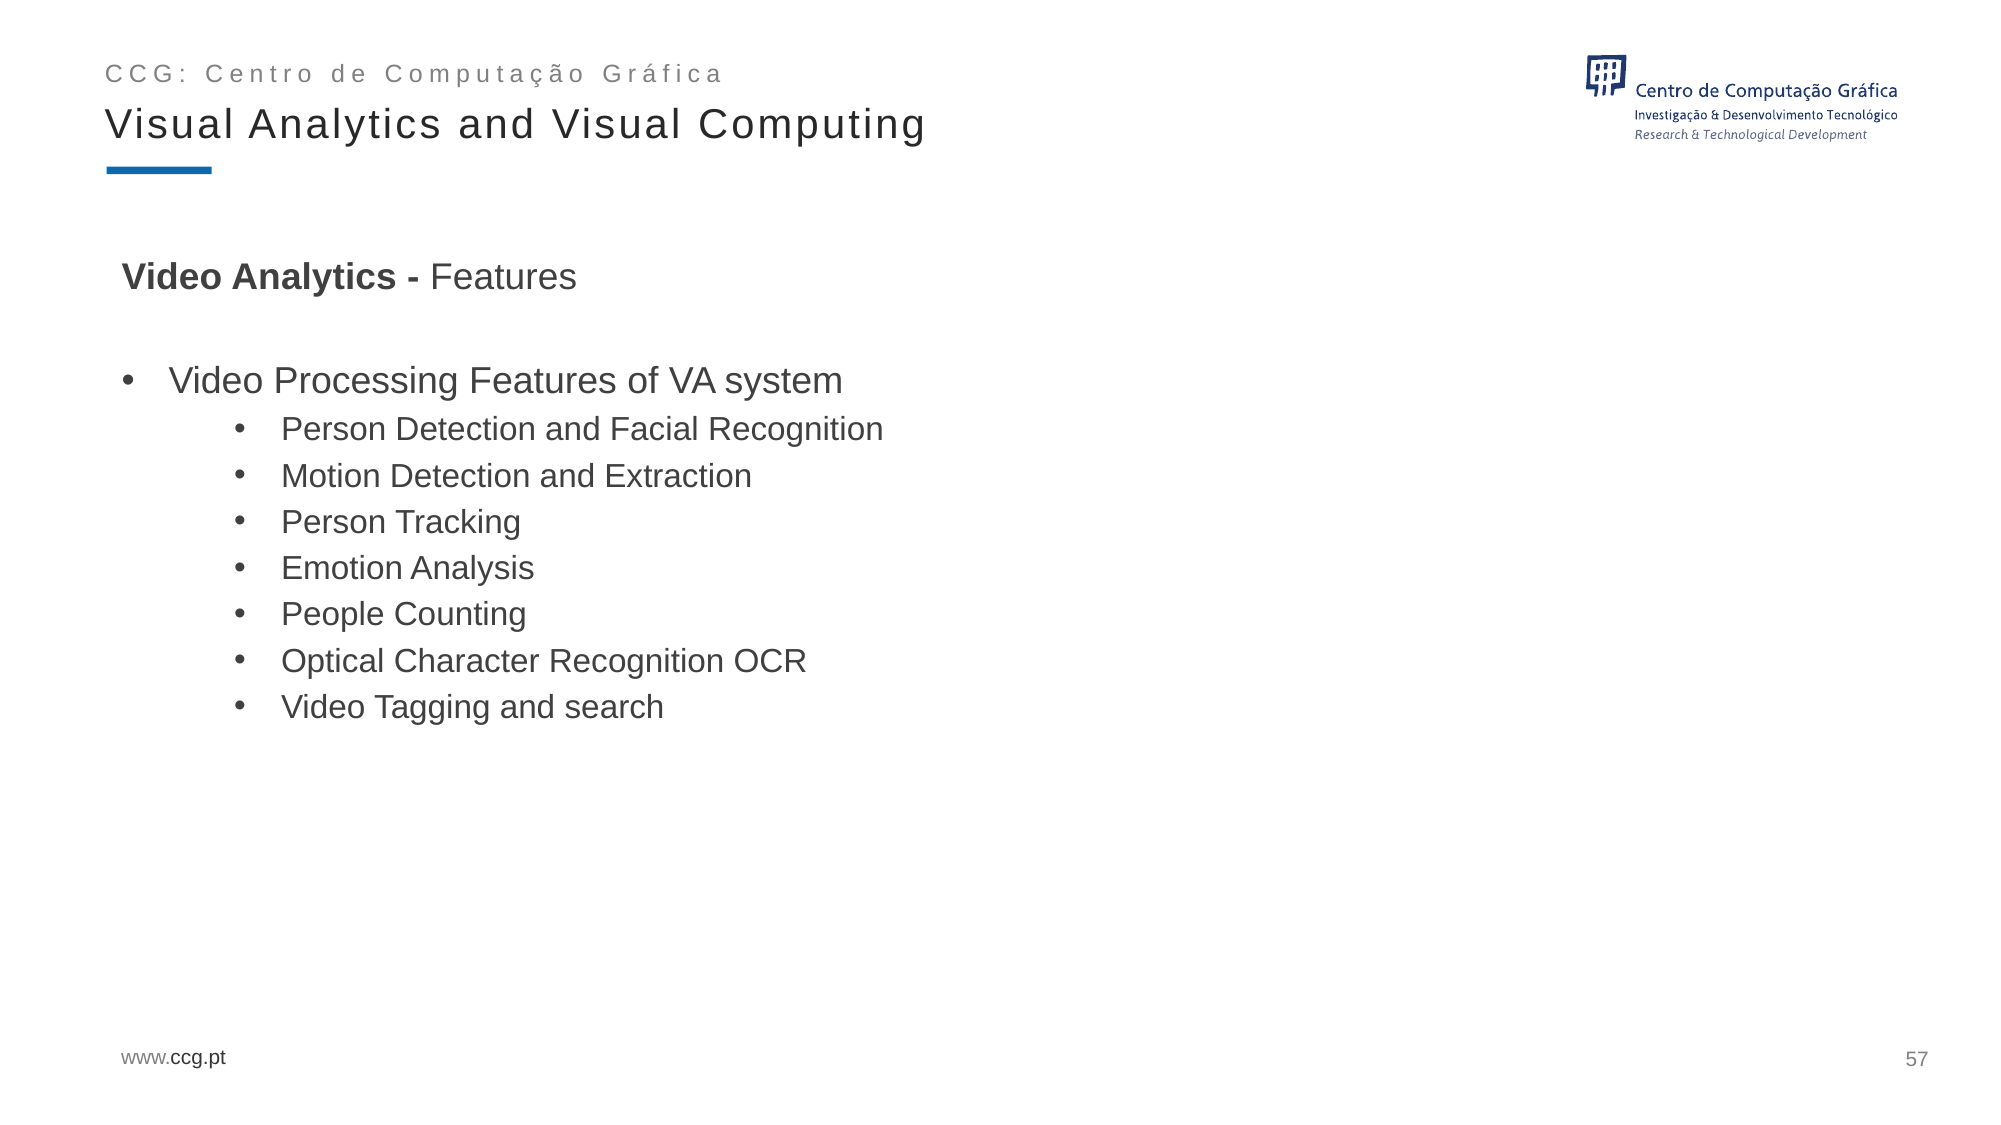

Visual Analytics and Visual Computing

# Video Analytics - Features
Video Processing Features of VA system
Person Detection and Facial Recognition
Motion Detection and Extraction
Person Tracking
Emotion Analysis
People Counting
Optical Character Recognition OCR
Video Tagging and search
57